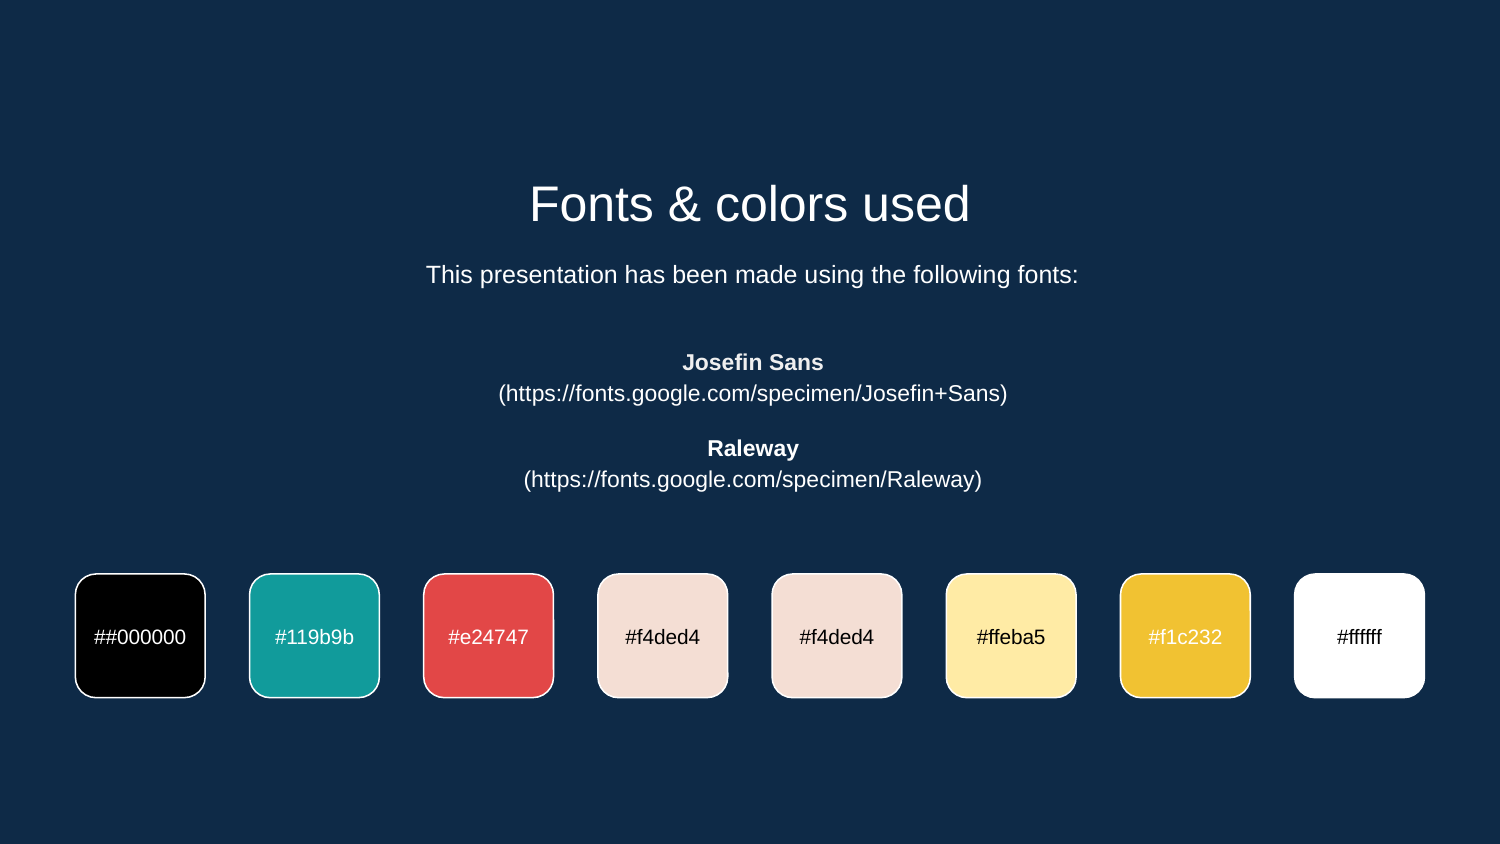

Fonts & colors used
This presentation has been made using the following fonts:

Josefin Sans
(https://fonts.google.com/specimen/Josefin+Sans)

Raleway
(https://fonts.google.com/specimen/Raleway)

##000000
#119b9b
#e24747
#f4ded4
#f4ded4
#ffeba5
#f1c232
#ffffff